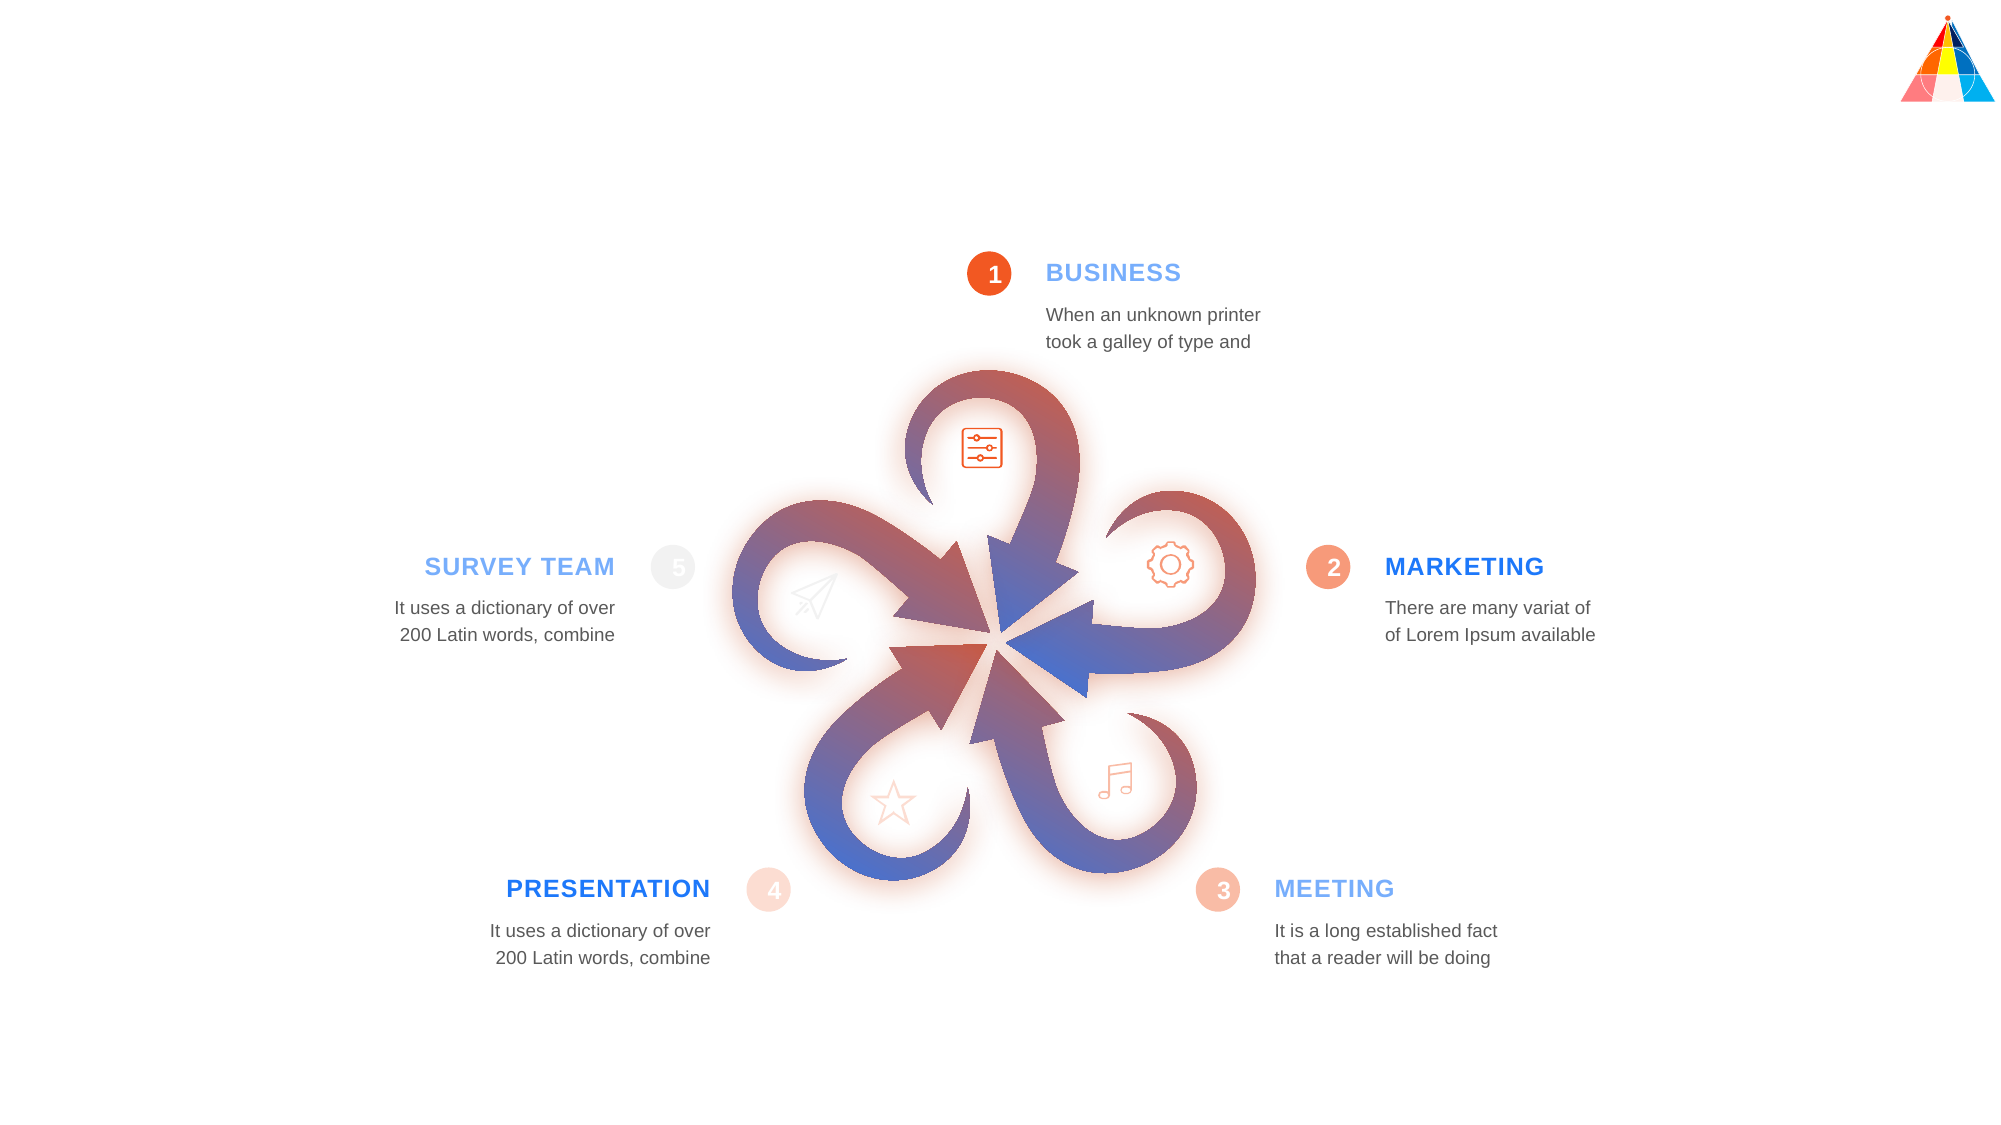

BUSINESS
1
When an unknown printer took a galley of type and

SURVEY TEAM
MARKETING
5
2

It uses a dictionary of over 200 Latin words, combine
There are many variat of
of Lorem Ipsum available

PRESENTATION
MEETING
4
3
It uses a dictionary of over 200 Latin words, combine
It is a long established fact that a reader will be doing